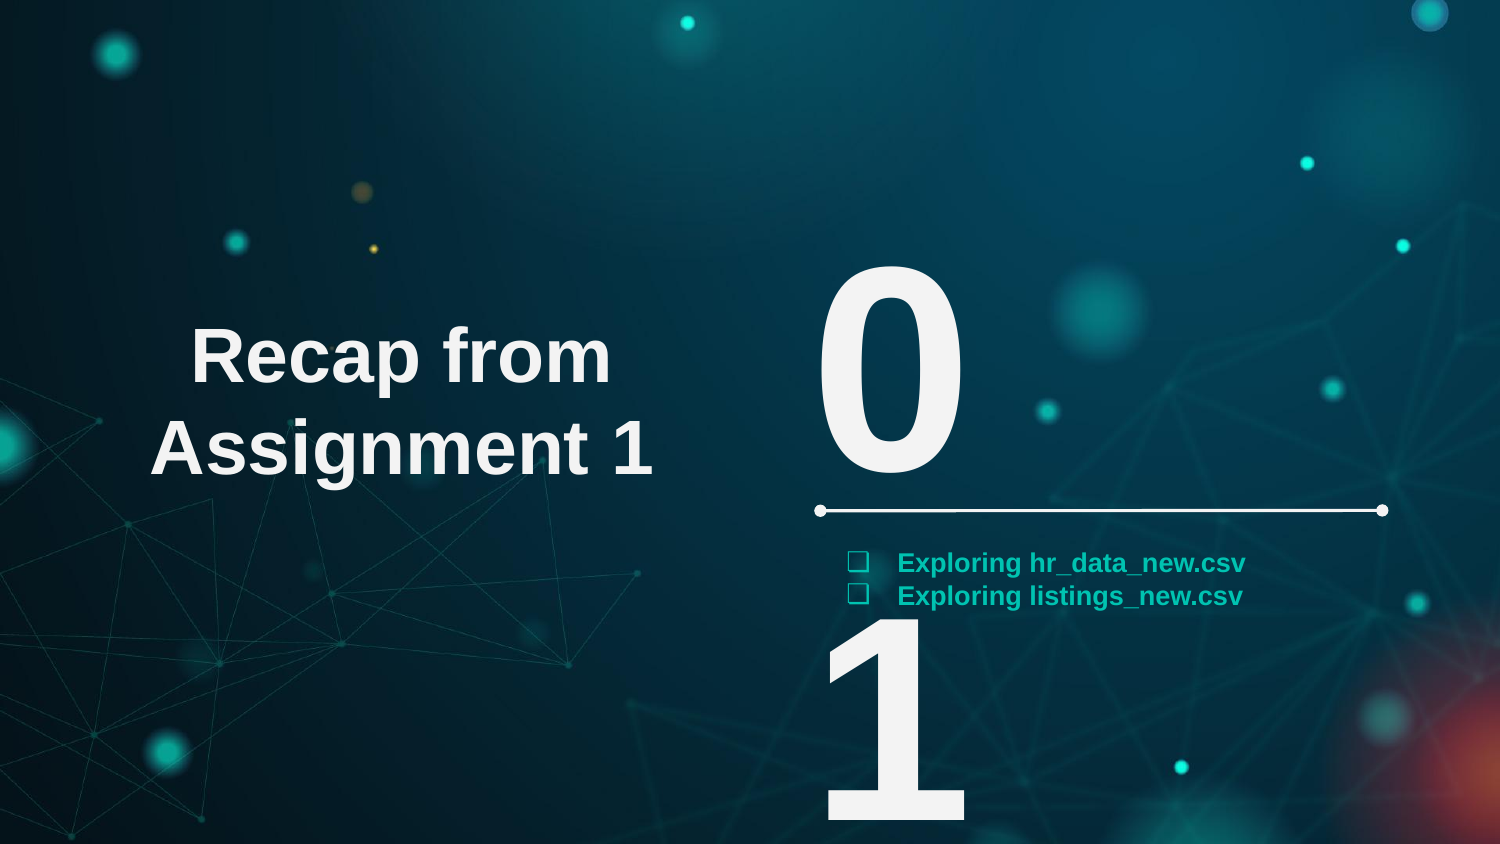

01
# Recap from Assignment 1
Exploring hr_data_new.csv
Exploring listings_new.csv